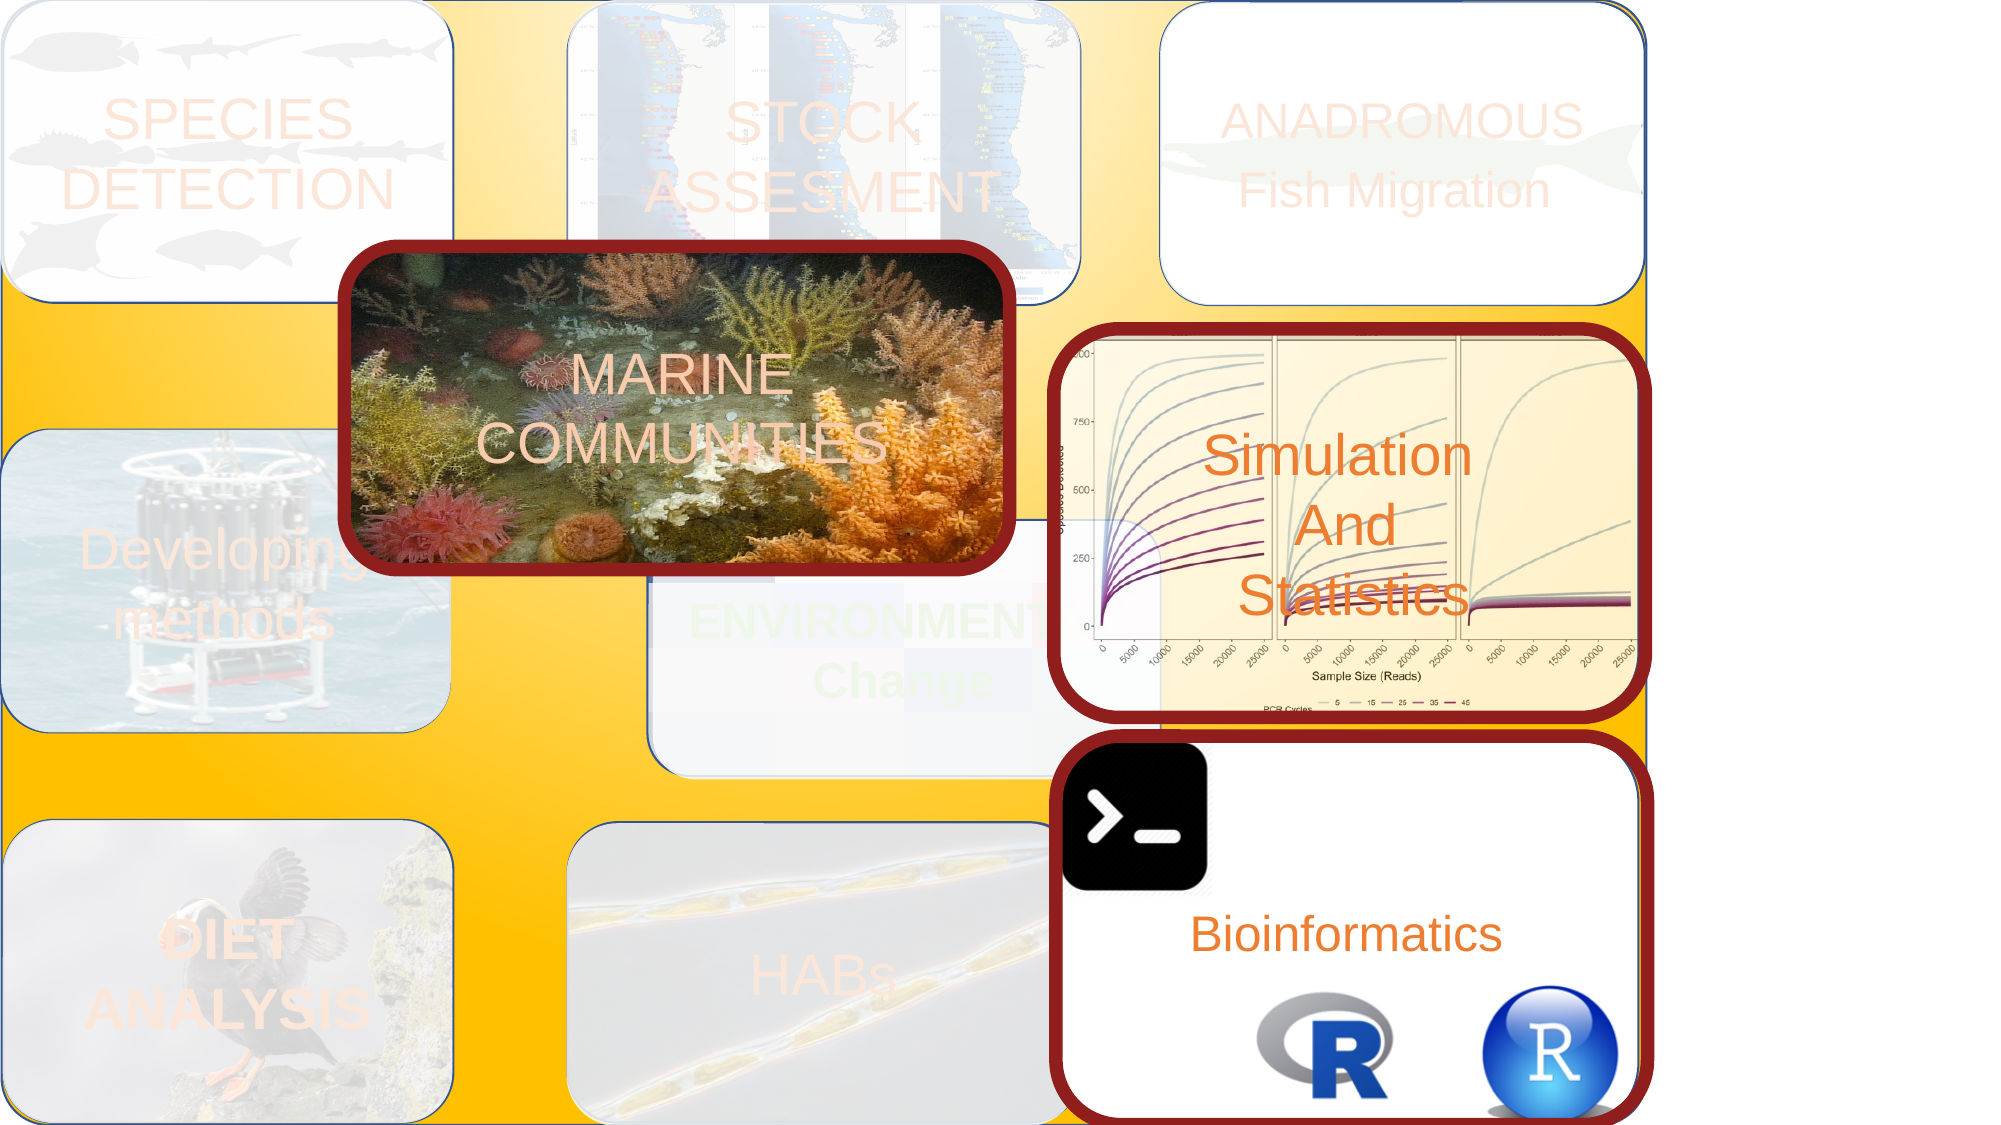

SPECIES DETECTION

STOCK ASSESMENT
ANADROMOUS
Fish Migration
MARINE COMMUNITIES

Simulation
And
 Statistics

Developing methods
ENVIRONMENTAL Change

Bioinformatics

DIET ANALYSIS

HABs